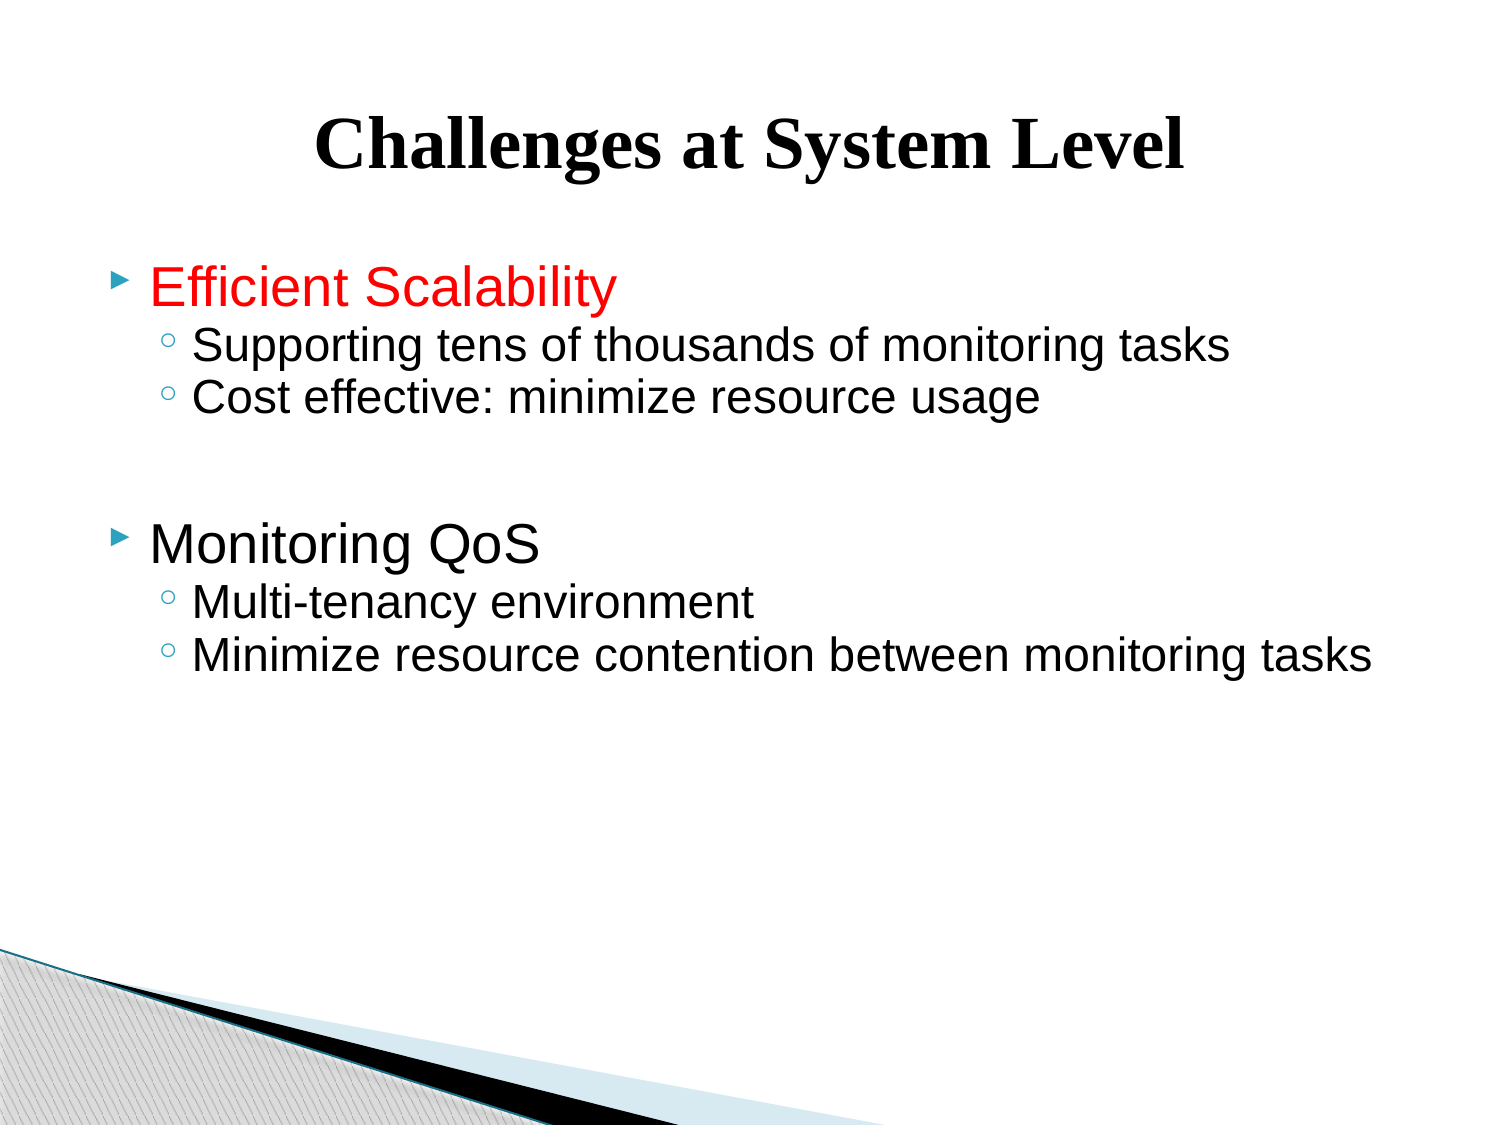

# Challenges at System Level
Efficient Scalability
Supporting tens of thousands of monitoring tasks
Cost effective: minimize resource usage

Monitoring QoS
Multi-tenancy environment
Minimize resource contention between monitoring tasks